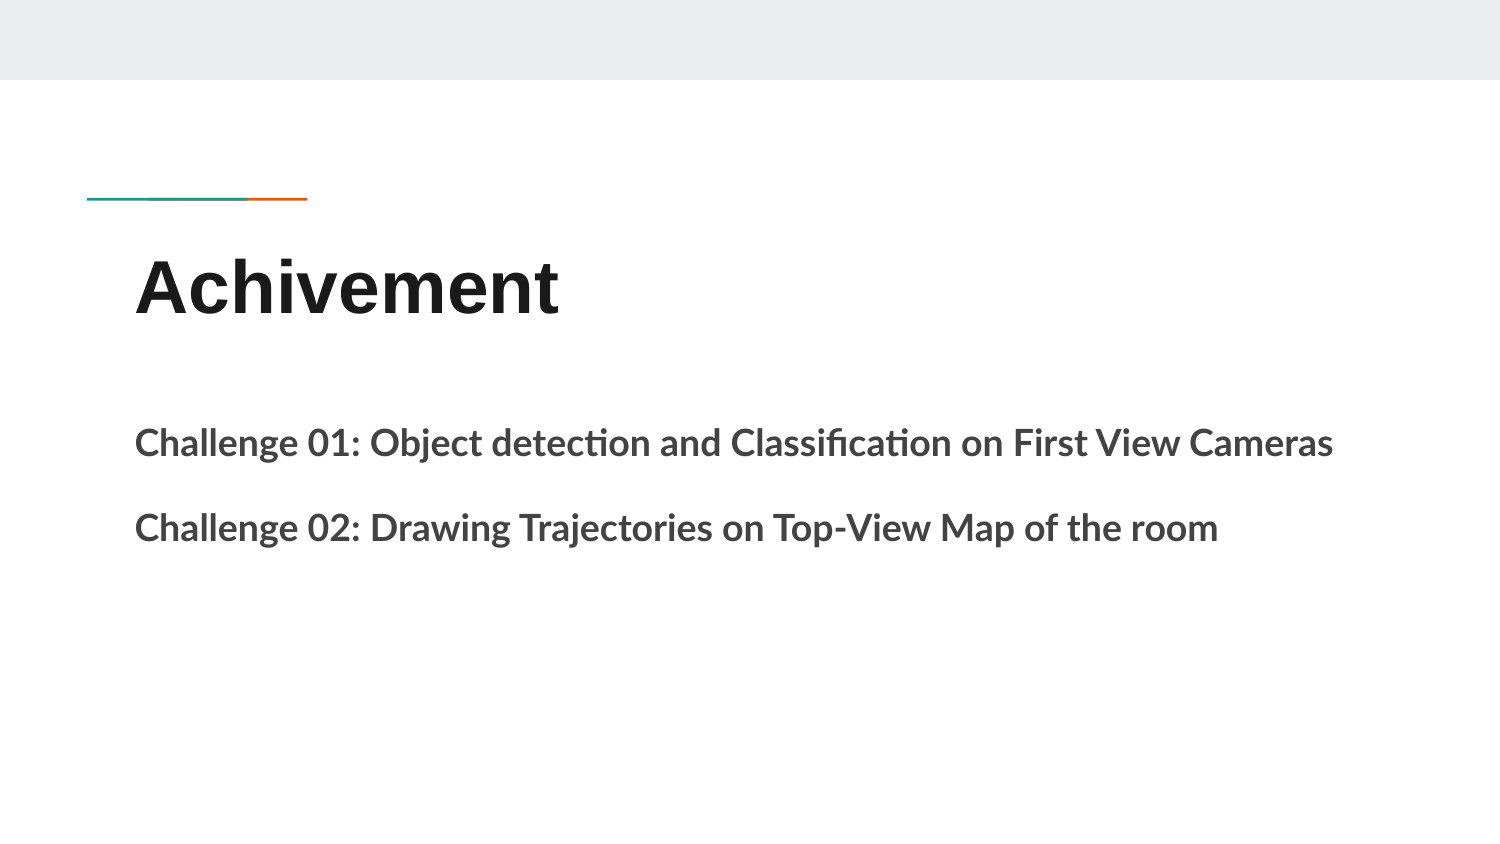

# Achivement
Challenge 01: Object detection and Classification on First View Cameras
Challenge 02: Drawing Trajectories on Top-View Map of the room